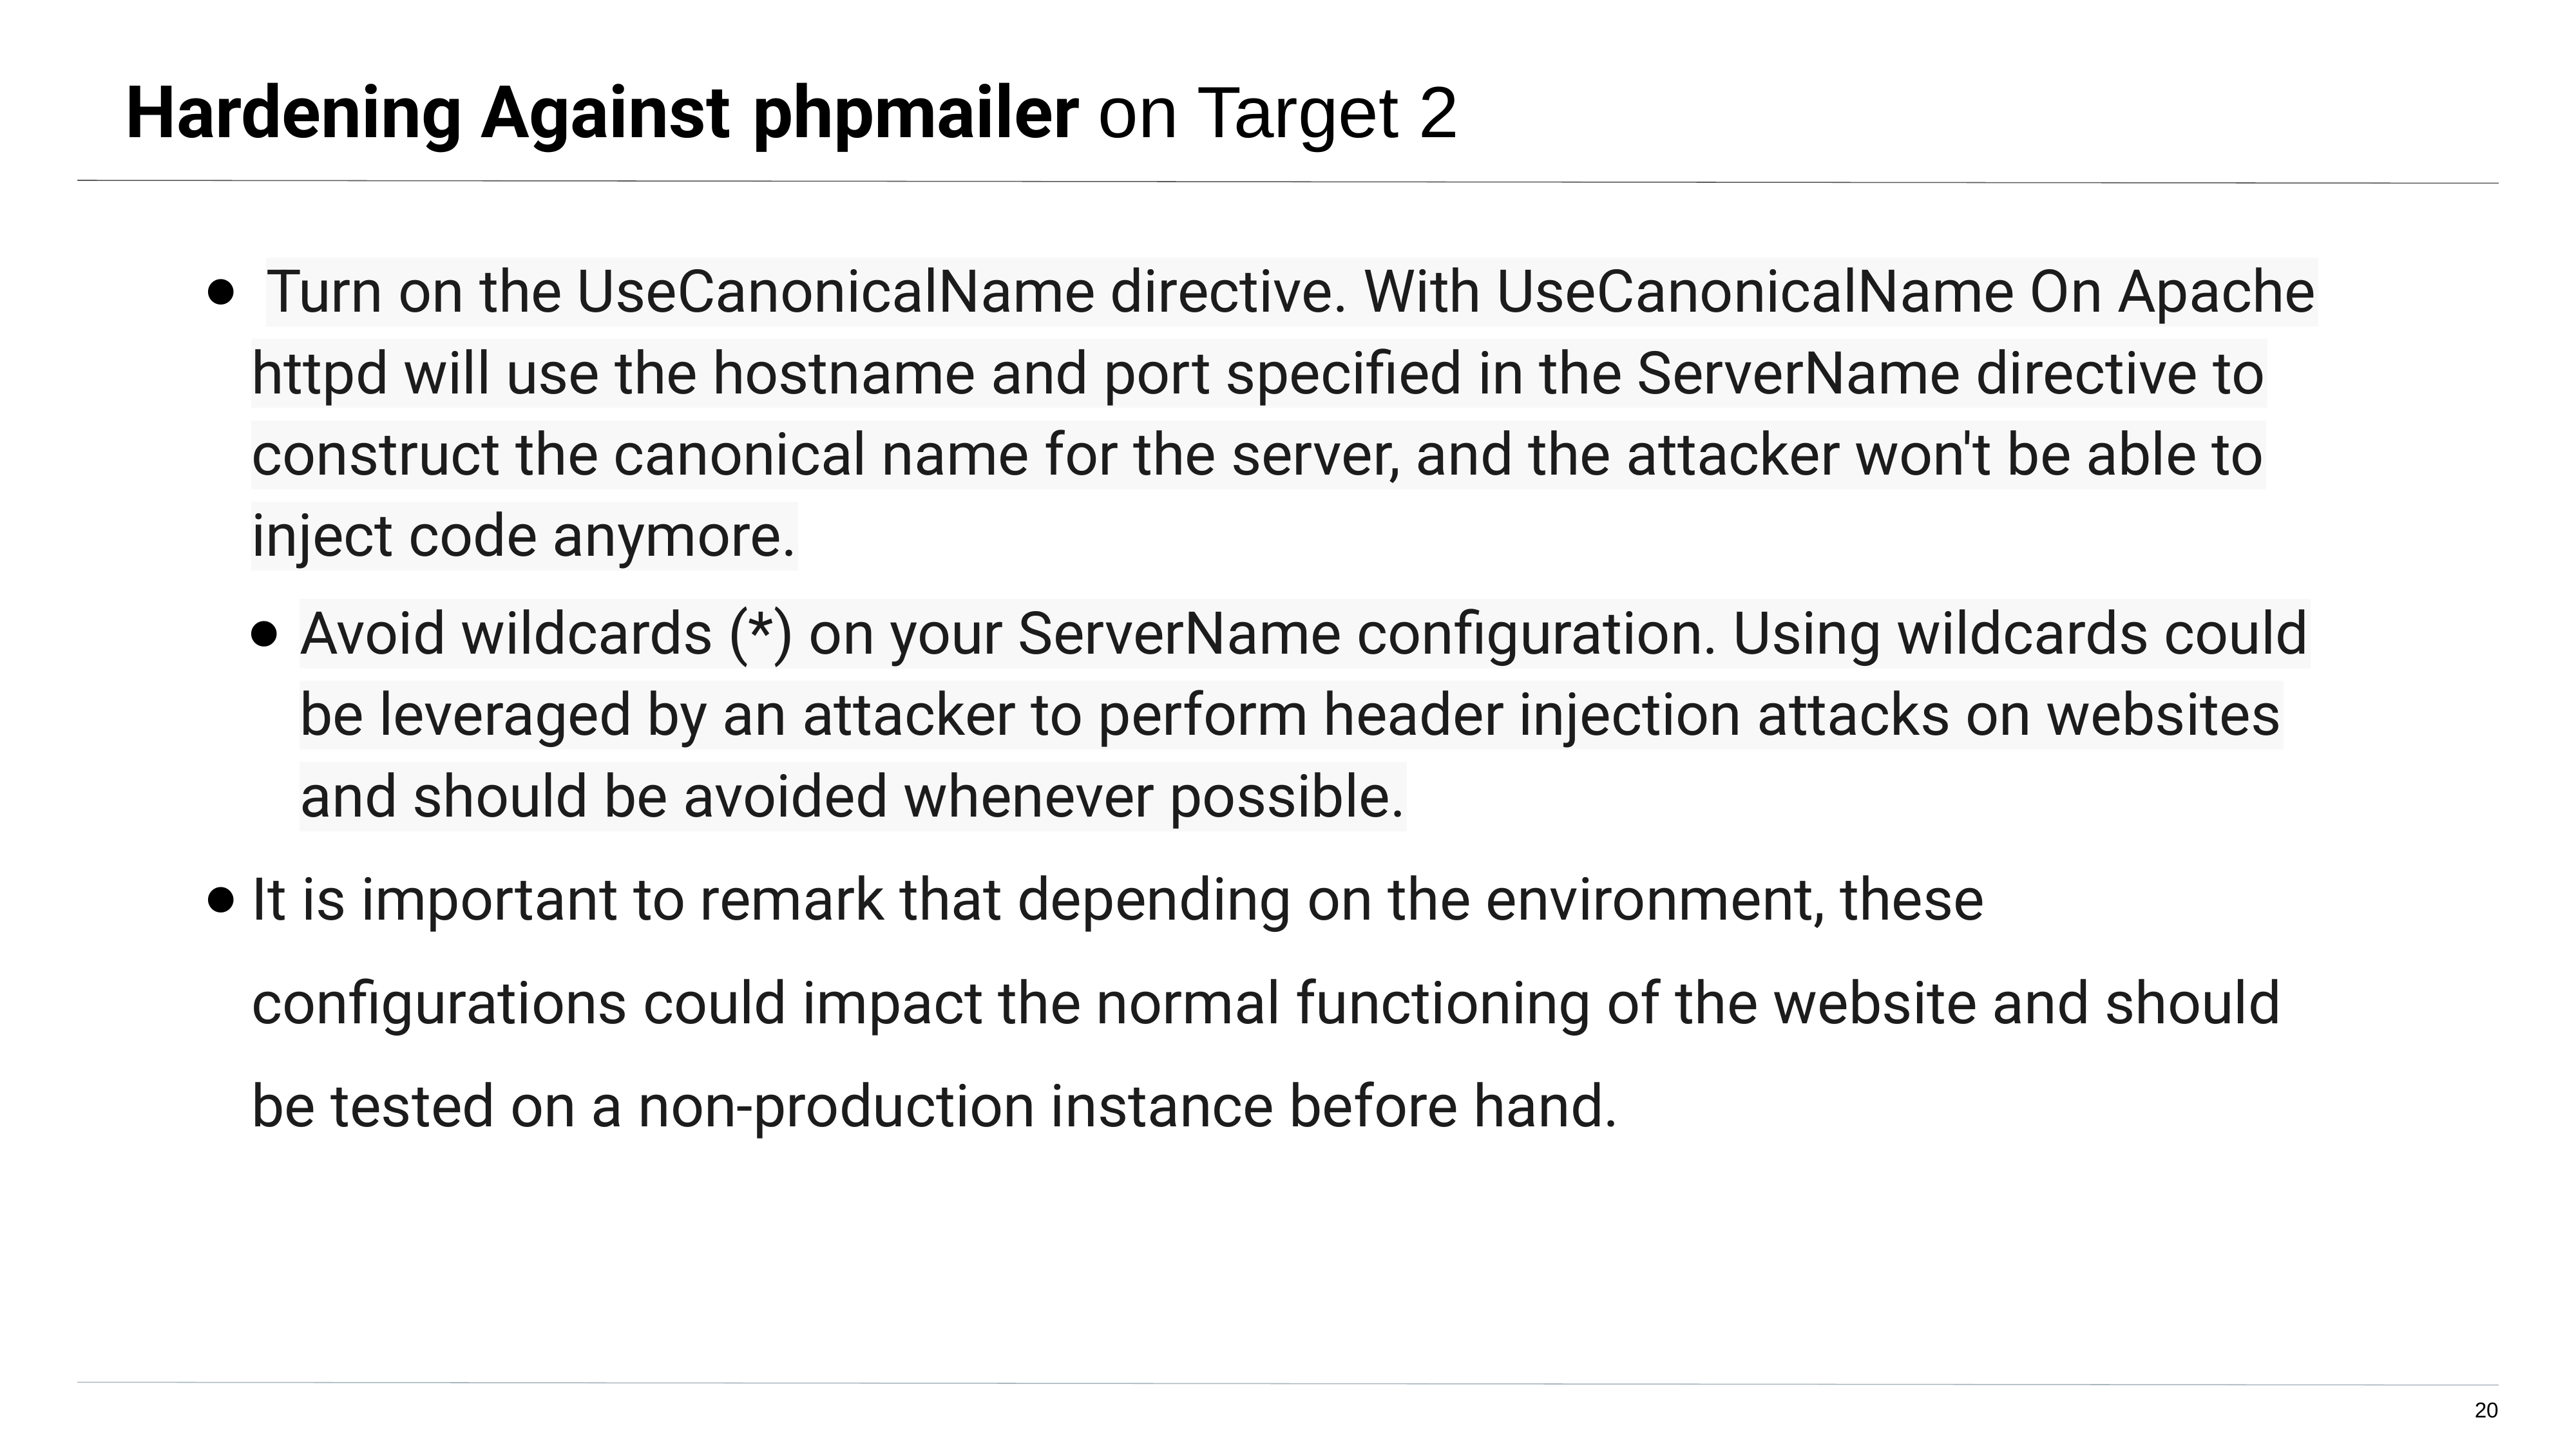

# Hardening Against phpmailer on Target 2
 Turn on the UseCanonicalName directive. With UseCanonicalName On Apache httpd will use the hostname and port specified in the ServerName directive to construct the canonical name for the server, and the attacker won't be able to inject code anymore.
Avoid wildcards (*) on your ServerName configuration. Using wildcards could be leveraged by an attacker to perform header injection attacks on websites and should be avoided whenever possible.
It is important to remark that depending on the environment, these configurations could impact the normal functioning of the website and should be tested on a non-production instance before hand.

20